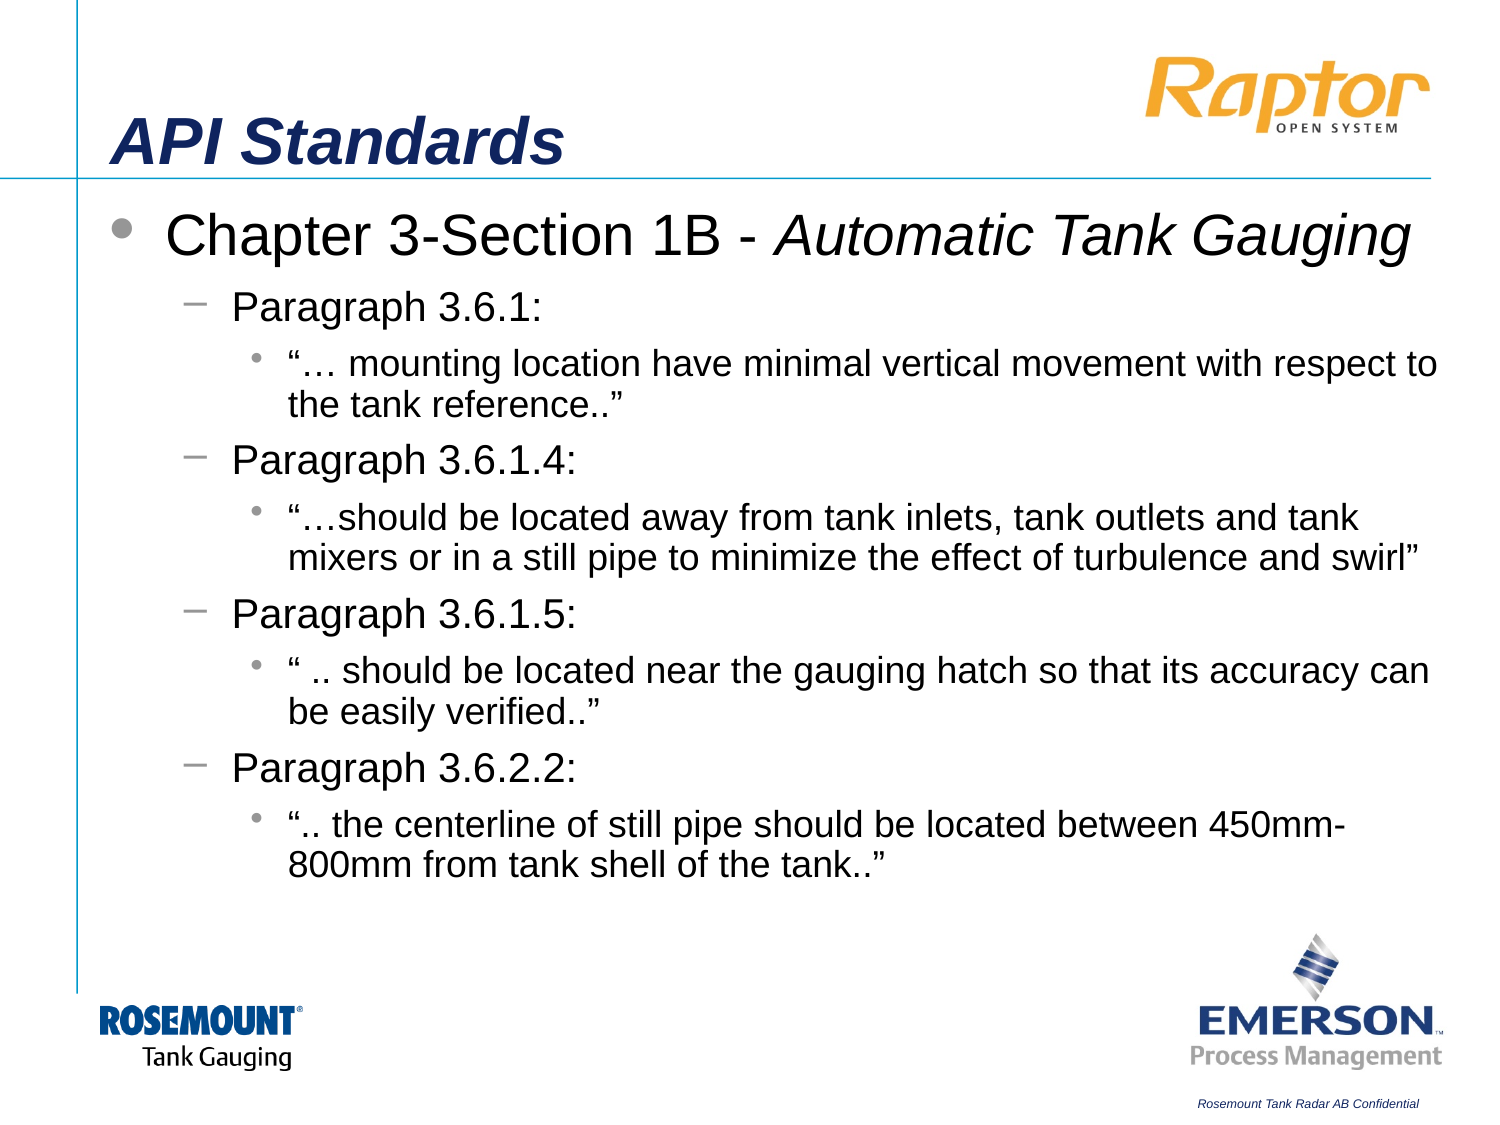

# API Standards
Chapter 3-Section 1B - Automatic Tank Gauging
Paragraph 3.6.1:
“… mounting location have minimal vertical movement with respect to the tank reference..”
Paragraph 3.6.1.4:
“…should be located away from tank inlets, tank outlets and tank mixers or in a still pipe to minimize the effect of turbulence and swirl”
Paragraph 3.6.1.5:
“ .. should be located near the gauging hatch so that its accuracy can be easily verified..”
Paragraph 3.6.2.2:
“.. the centerline of still pipe should be located between 450mm-800mm from tank shell of the tank..”